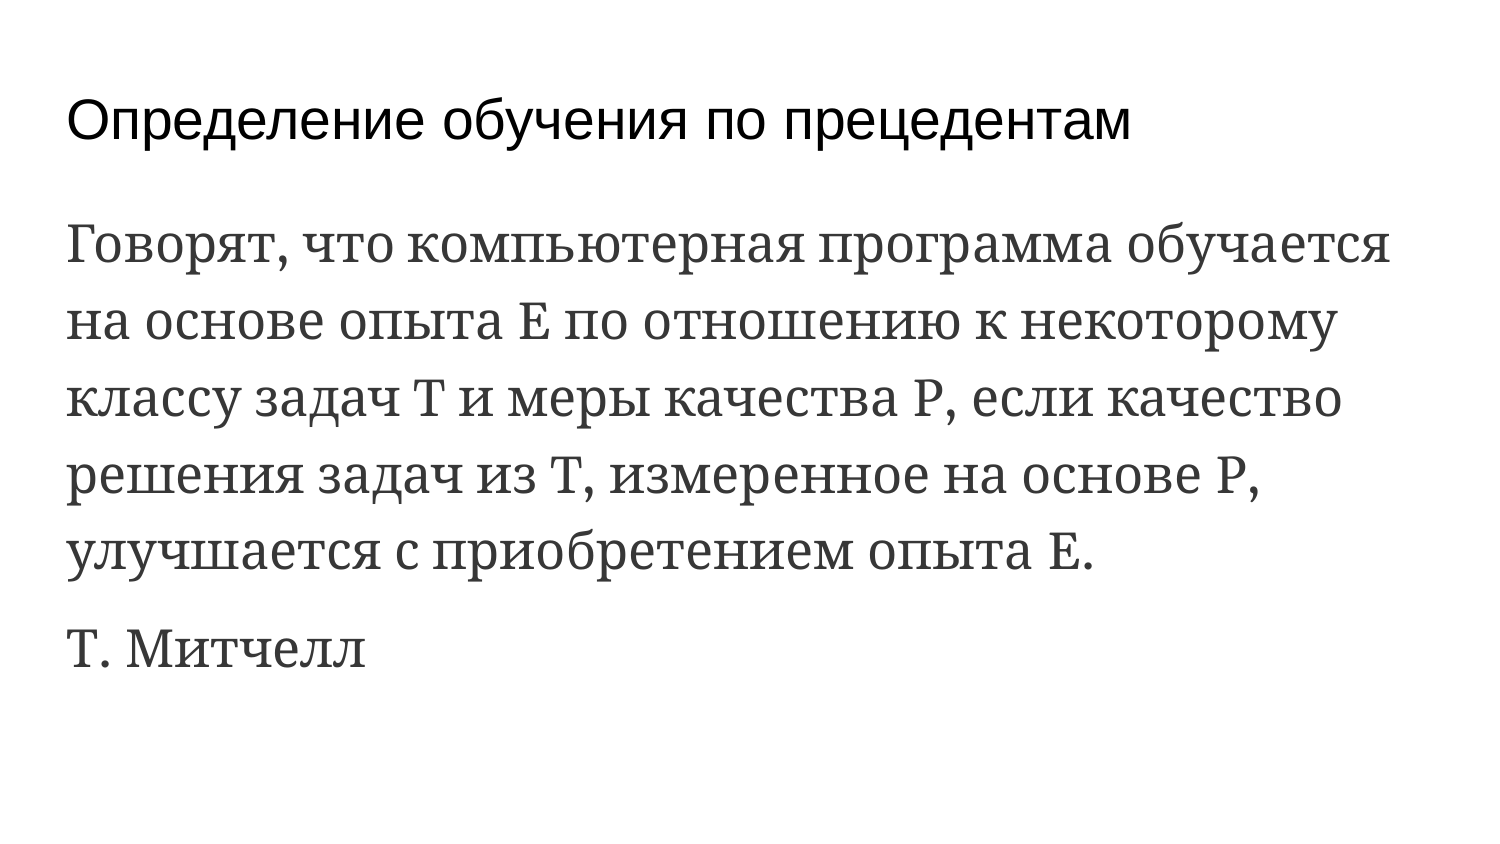

# Определение обучения по прецедентам
Говорят, что компьютерная программа обучается на основе опыта E по отношению к некоторому классу задач T и меры качества P, если качество решения задач из T, измеренное на основе P, улучшается с приобретением опыта E.
Т. Митчелл